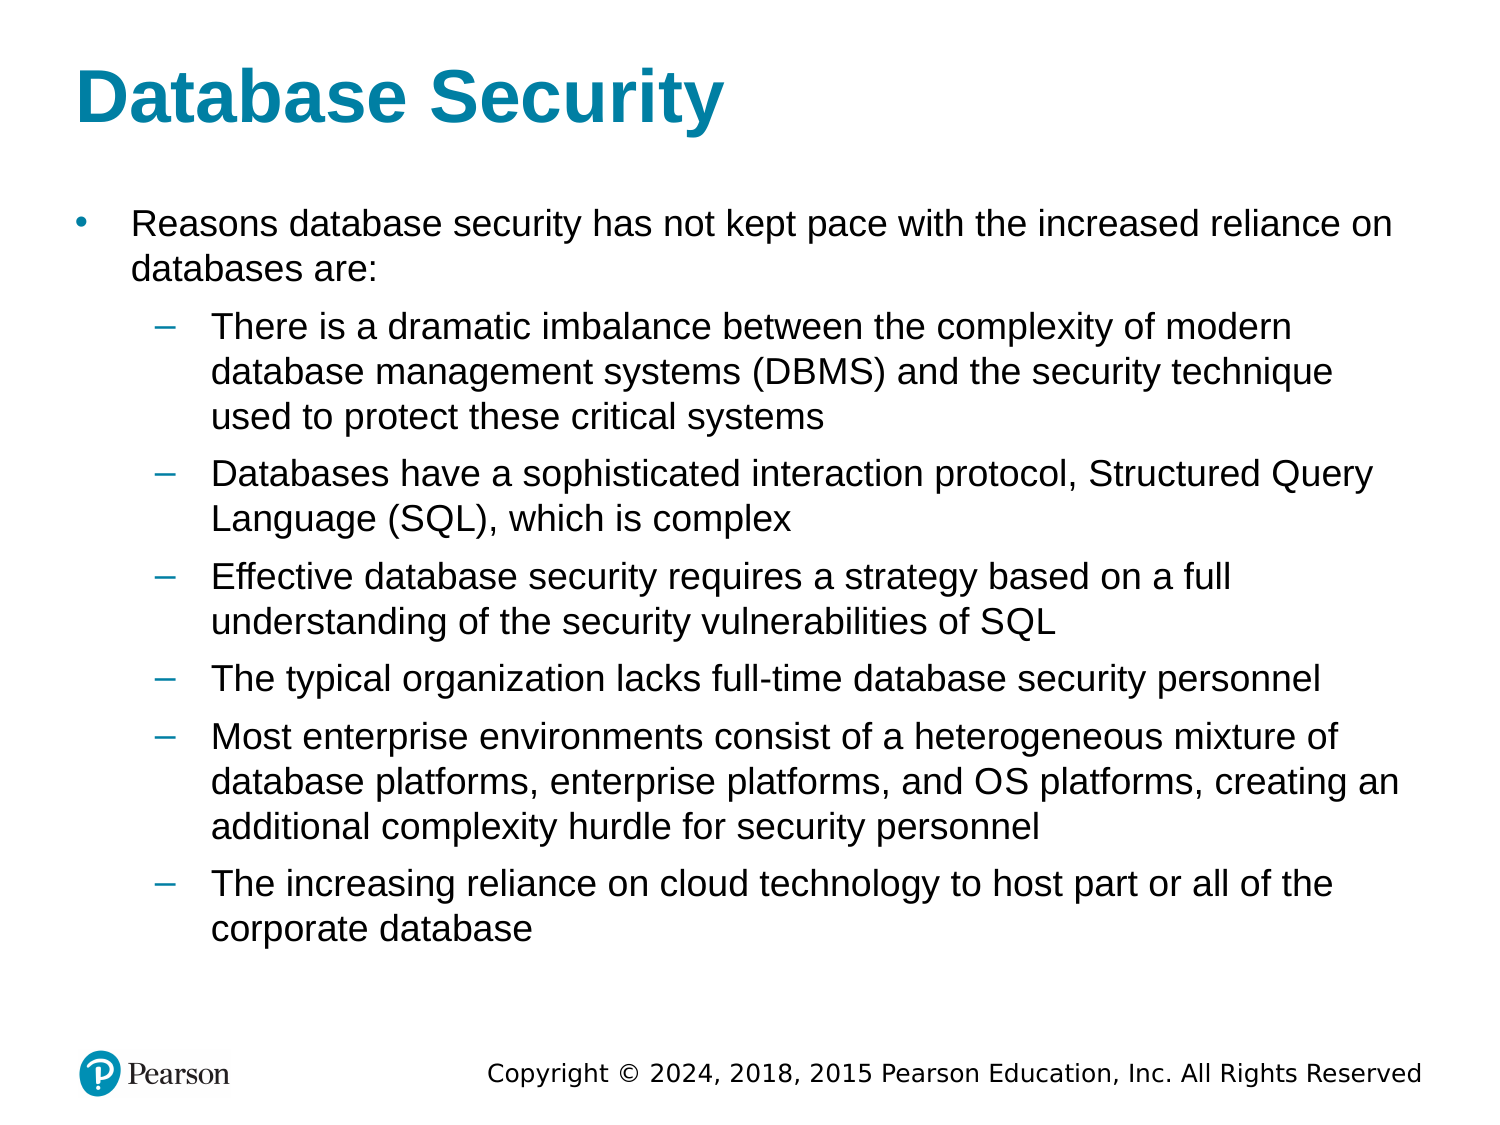

# Database Security
Reasons database security has not kept pace with the increased reliance on databases are:
There is a dramatic imbalance between the complexity of modern database management systems (D B M S) and the security technique used to protect these critical systems
Databases have a sophisticated interaction protocol, Structured Query Language (S Q L), which is complex
Effective database security requires a strategy based on a full understanding of the security vulnerabilities of S Q L
The typical organization lacks full-time database security personnel
Most enterprise environments consist of a heterogeneous mixture of database platforms, enterprise platforms, and O S platforms, creating an additional complexity hurdle for security personnel
The increasing reliance on cloud technology to host part or all of the corporate database